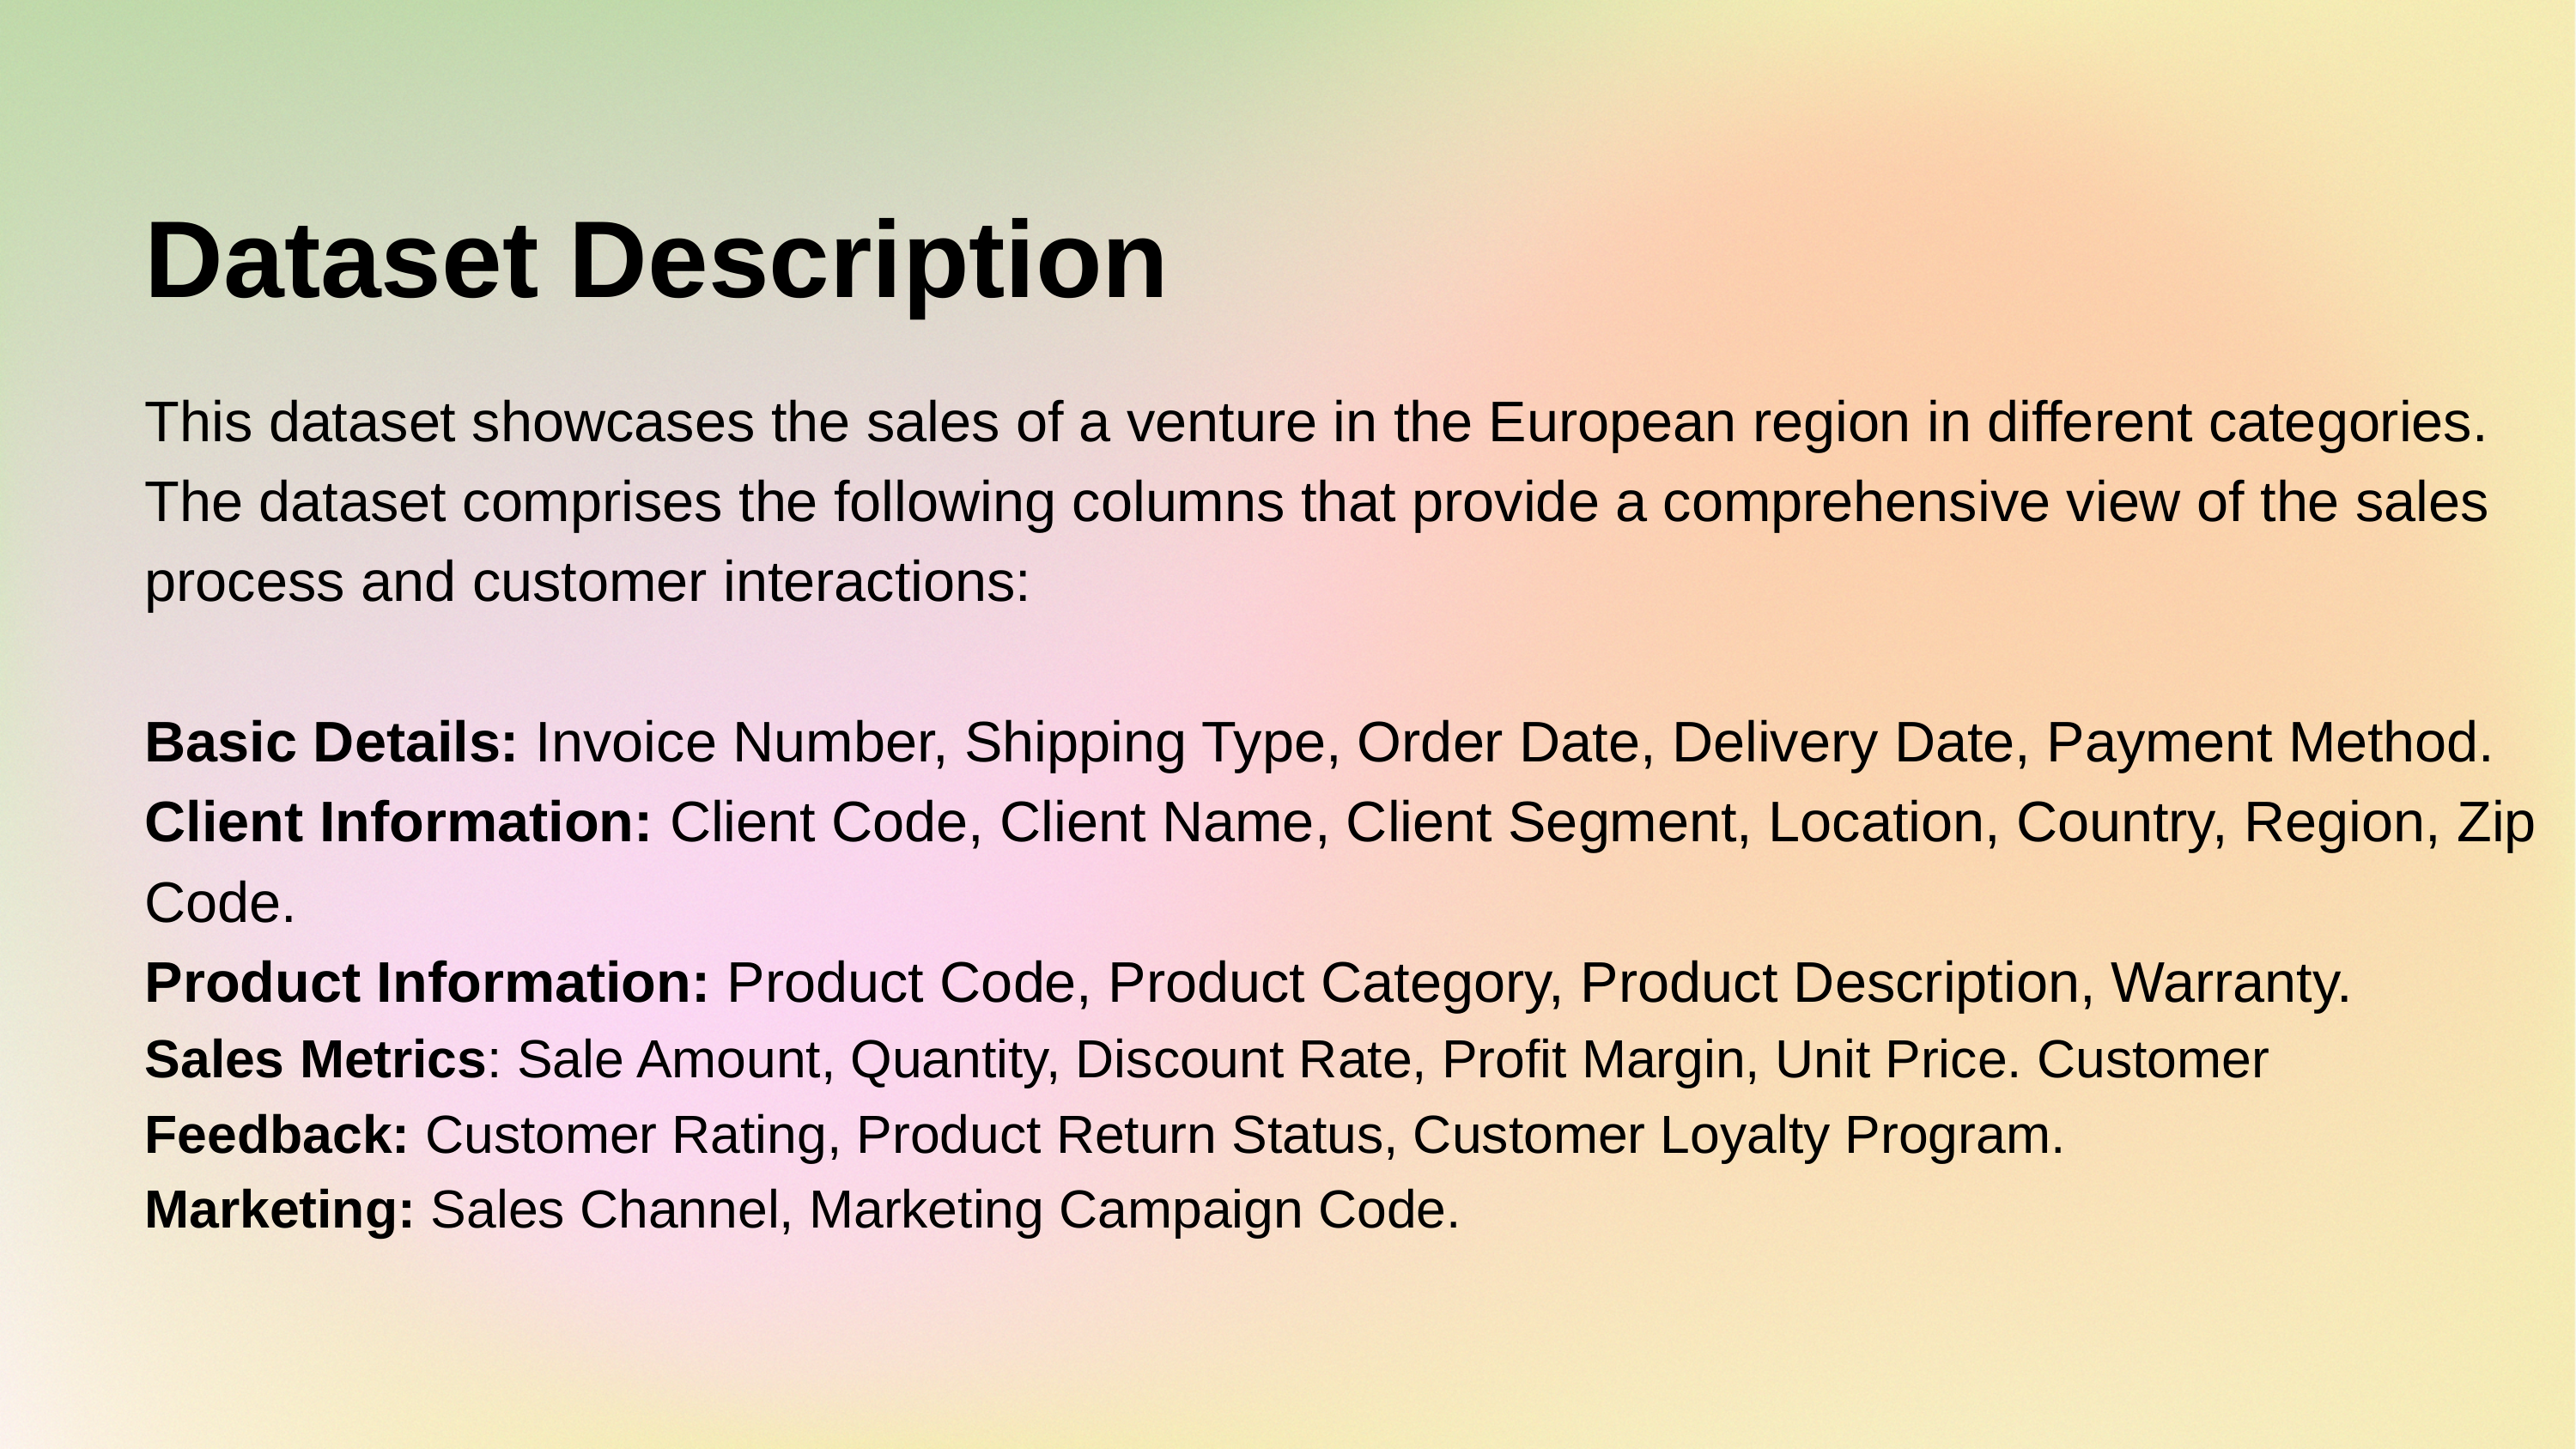

Dataset Description
This dataset showcases the sales of a venture in the European region in different categories.
The dataset comprises the following columns that provide a comprehensive view of the sales process and customer interactions:

Basic Details: Invoice Number, Shipping Type, Order Date, Delivery Date, Payment Method.
Client Information: Client Code, Client Name, Client Segment, Location, Country, Region, Zip Code.
Product Information: Product Code, Product Category, Product Description, Warranty.
Sales Metrics: Sale Amount, Quantity, Discount Rate, Profit Margin, Unit Price. Customer Feedback: Customer Rating, Product Return Status, Customer Loyalty Program.
Marketing: Sales Channel, Marketing Campaign Code.